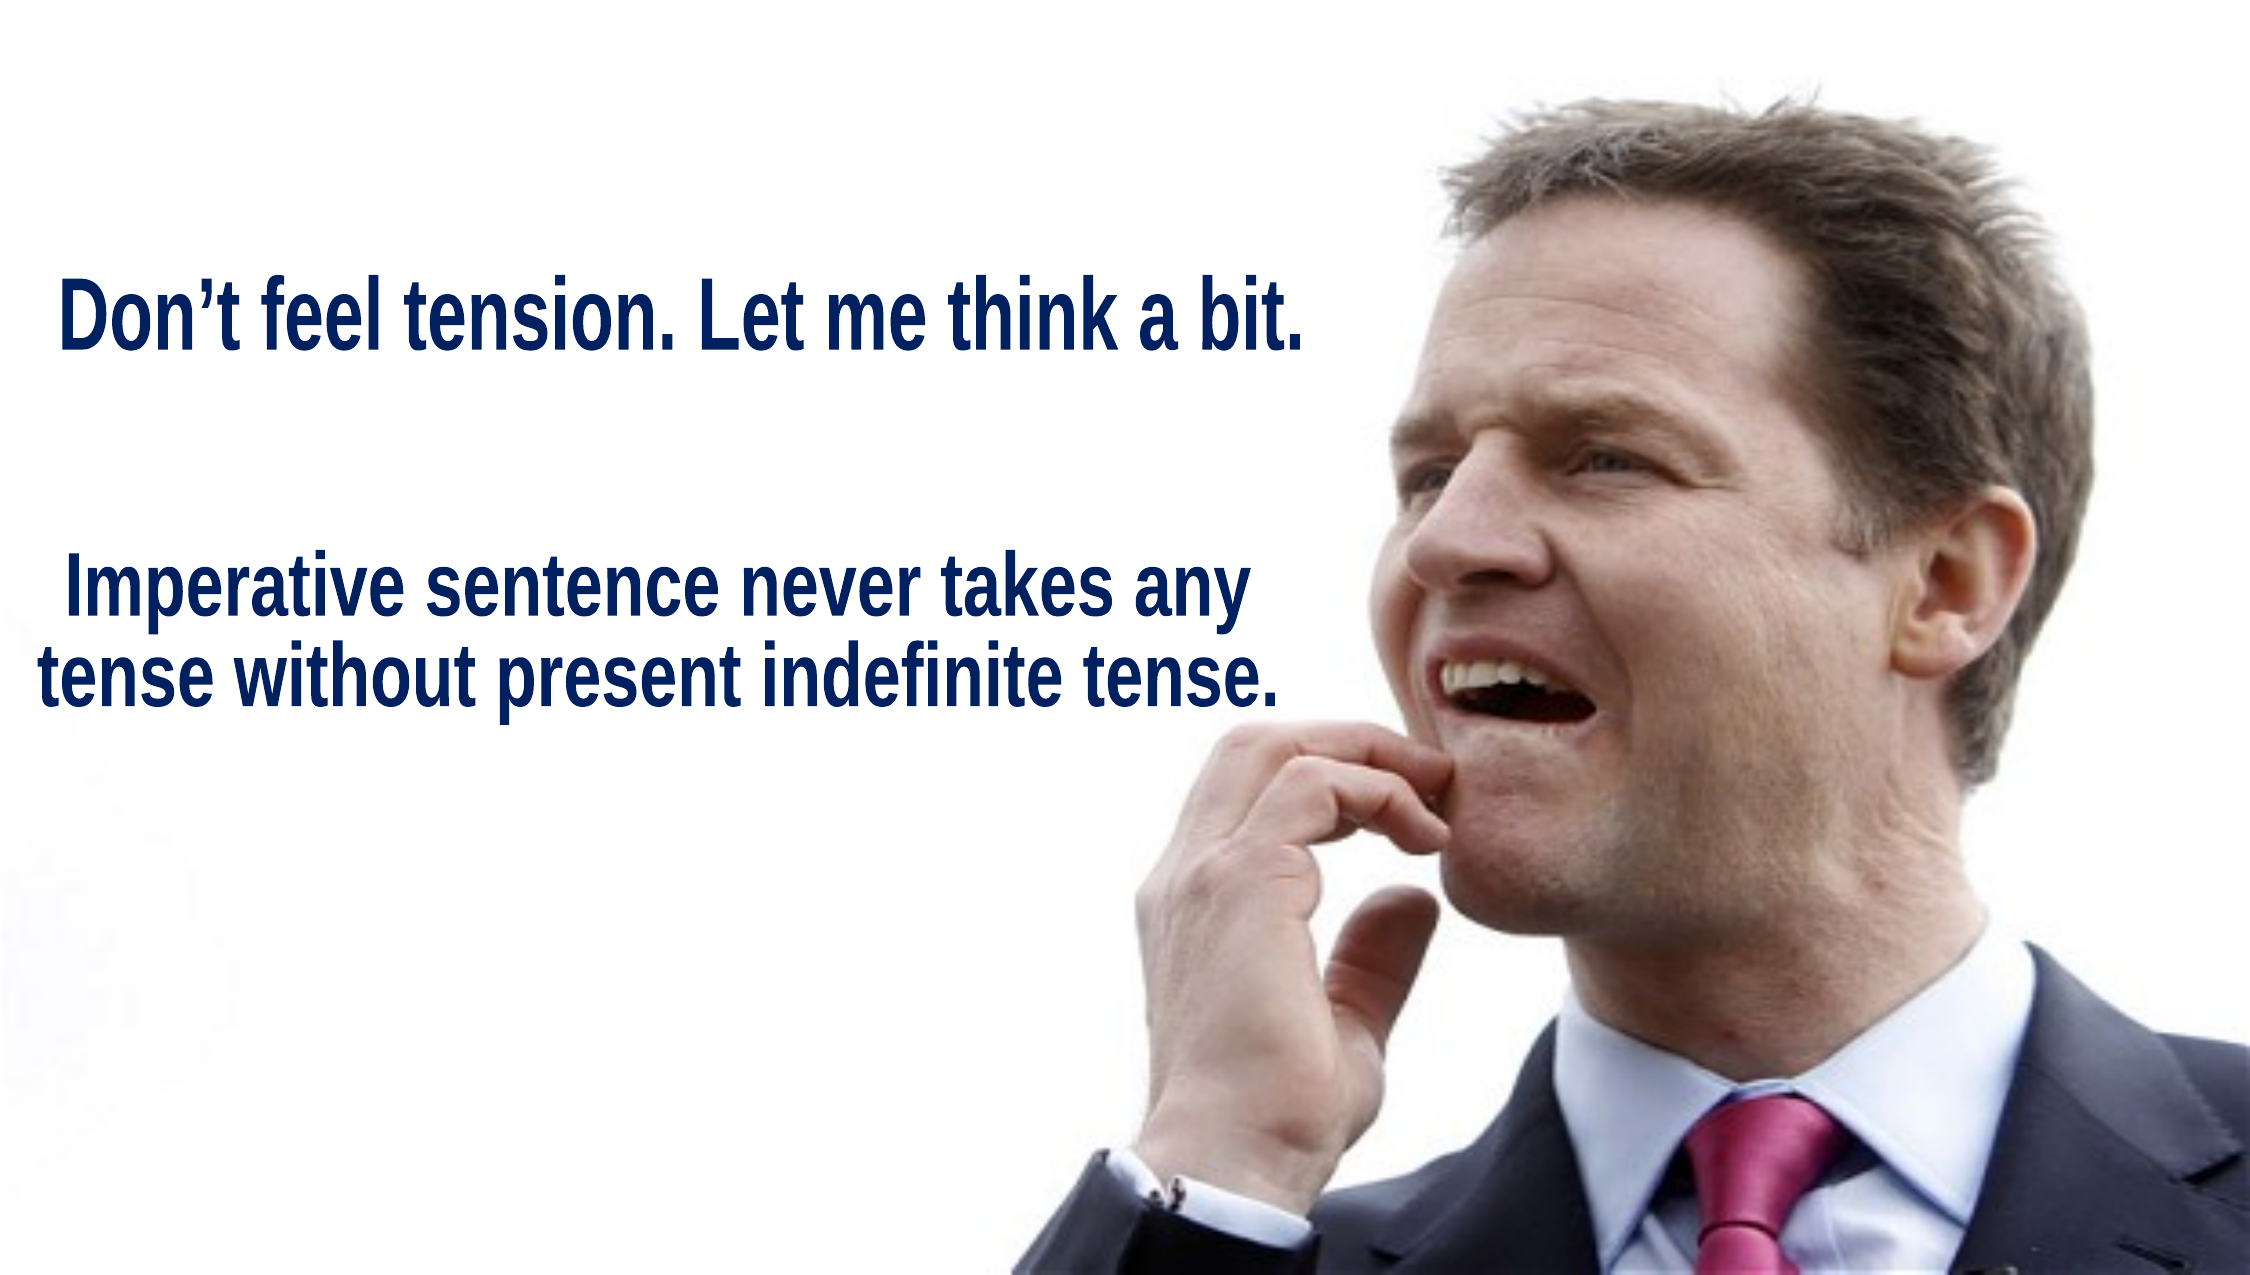

Don’t feel tension. Let me think a bit.
Imperative sentence never takes any
tense without present indefinite tense.